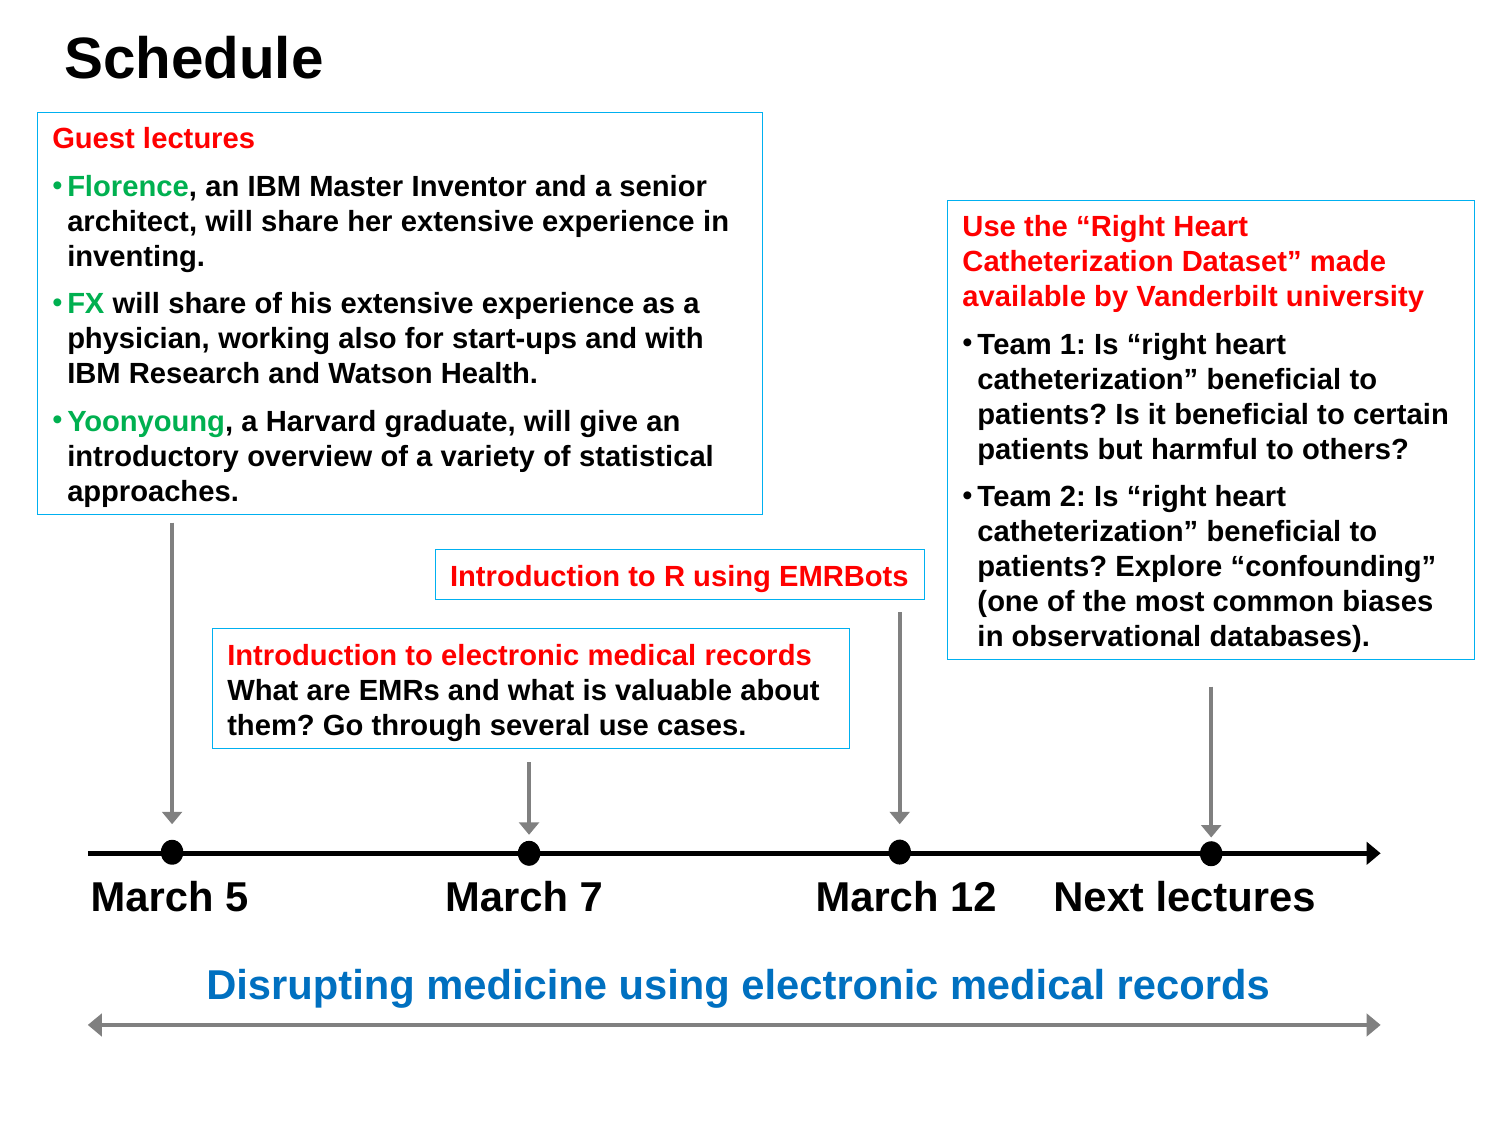

Schedule
Guest lectures
Florence, an IBM Master Inventor and a senior architect, will share her extensive experience in inventing.
FX will share of his extensive experience as a physician, working also for start-ups and with IBM Research and Watson Health.
Yoonyoung, a Harvard graduate, will give an introductory overview of a variety of statistical approaches.
Use the “Right Heart Catheterization Dataset” made available by Vanderbilt university
Team 1: Is “right heart catheterization” beneficial to patients? Is it beneficial to certain patients but harmful to others?
Team 2: Is “right heart catheterization” beneficial to patients? Explore “confounding” (one of the most common biases in observational databases).
Introduction to R using EMRBots
Introduction to electronic medical records
What are EMRs and what is valuable about them? Go through several use cases.

March 5
March 7
March 12
Next lectures
Disrupting medicine using electronic medical records